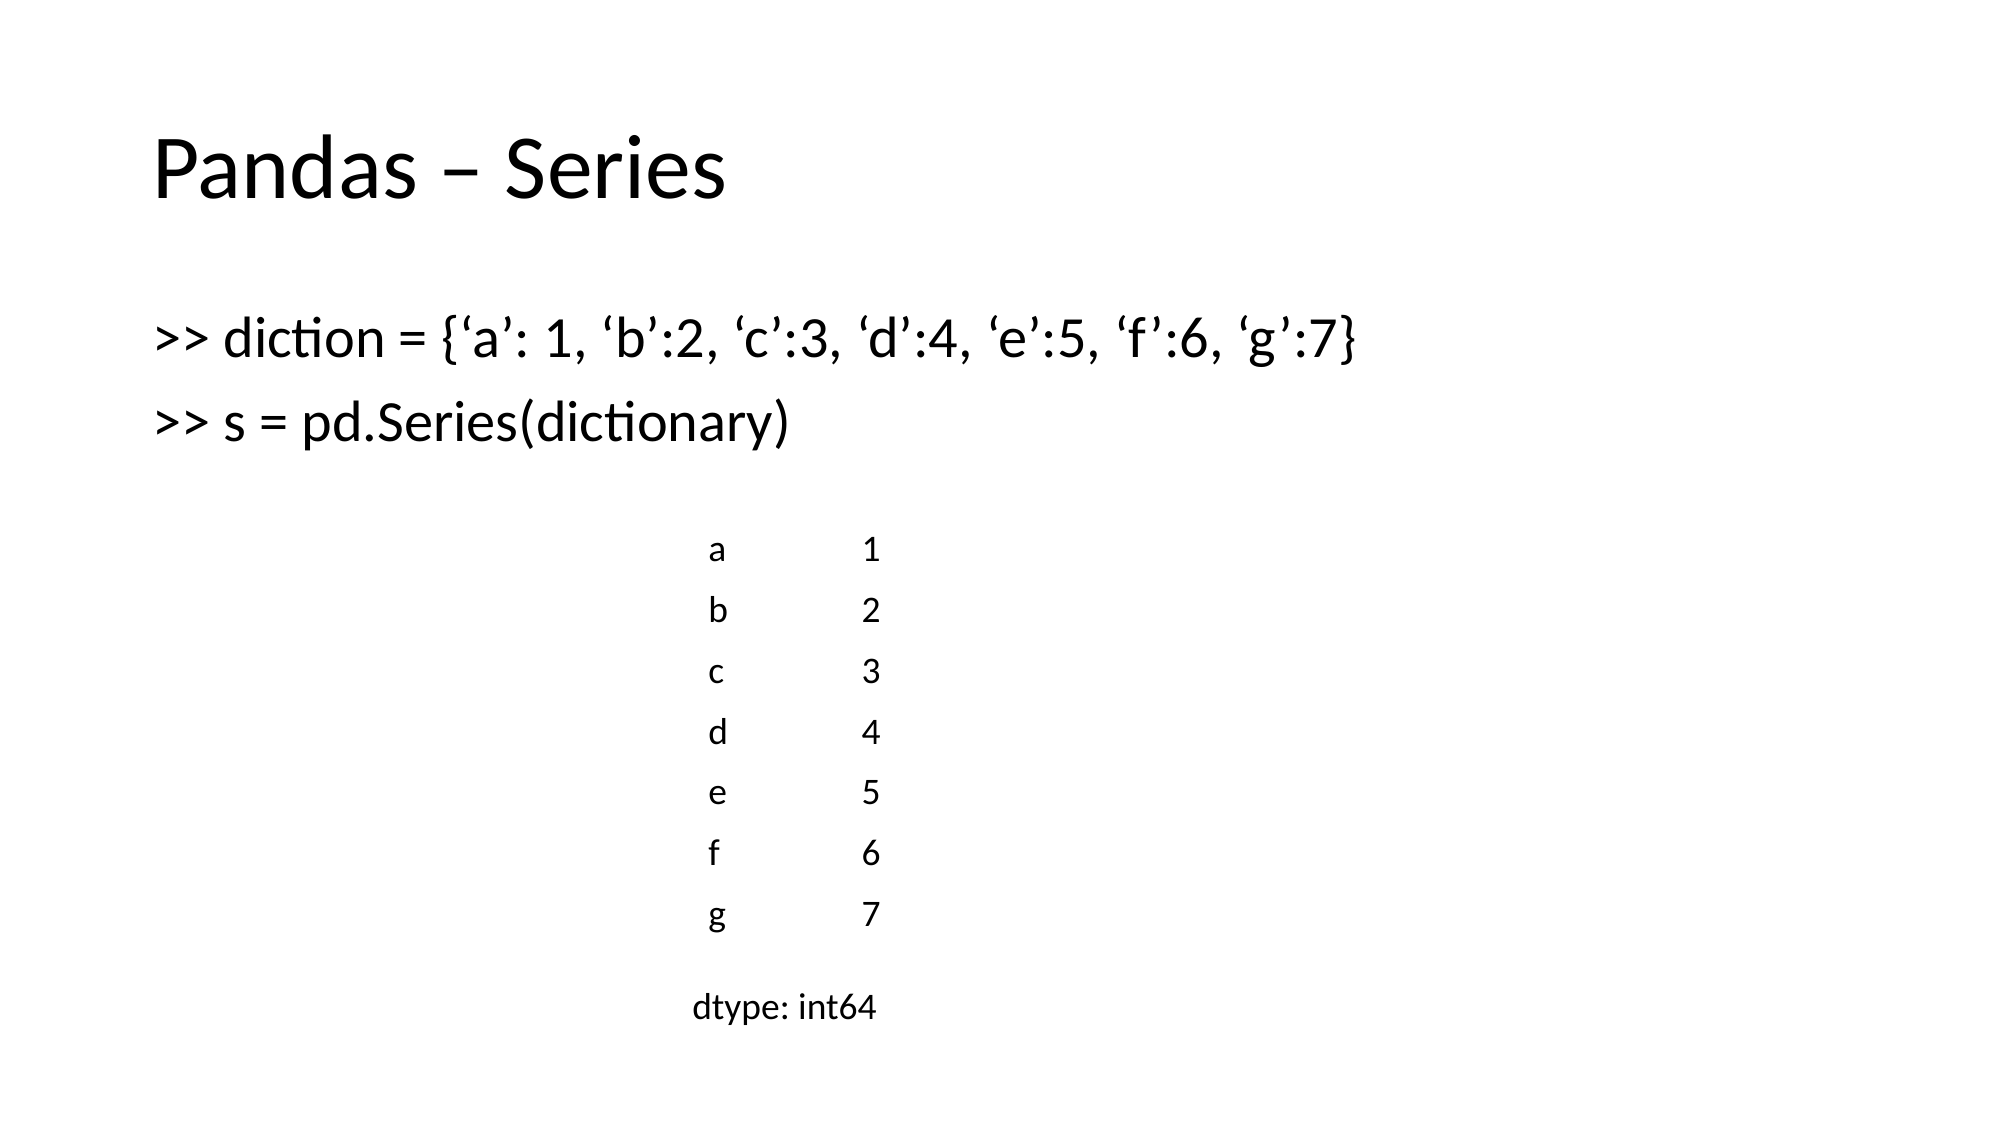

# Pandas – Series
>> diction = {‘a’: 1, ‘b’:2, ‘c’:3, ‘d’:4, ‘e’:5, ‘f’:6, ‘g’:7}
>> s = pd.Series(dictionary)
| a | 1 |
| --- | --- |
| b | 2 |
| c | 3 |
| d | 4 |
| e | 5 |
| f | 6 |
| g | 7 |
dtype: int64